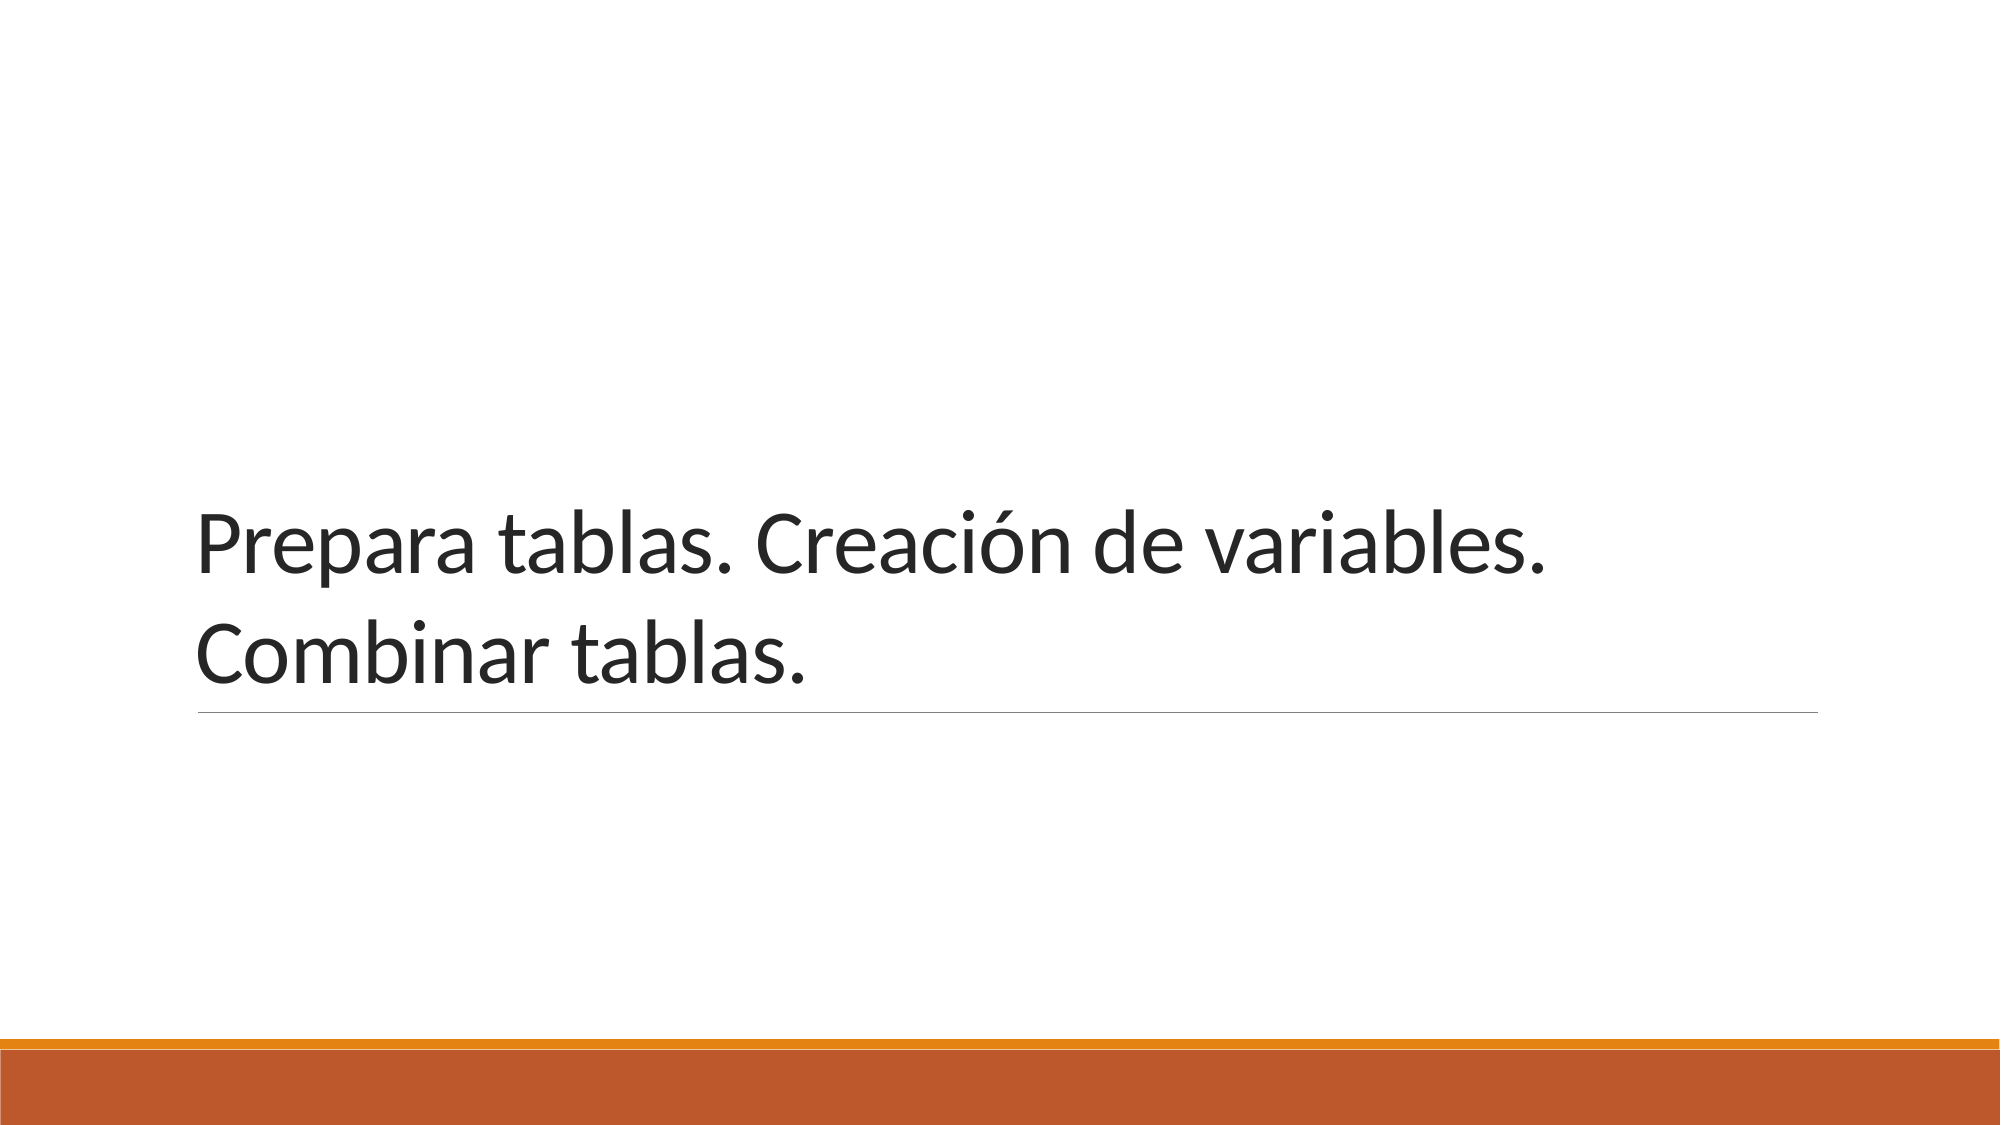

# Prepara tablas. Creación de variables. Combinar tablas.